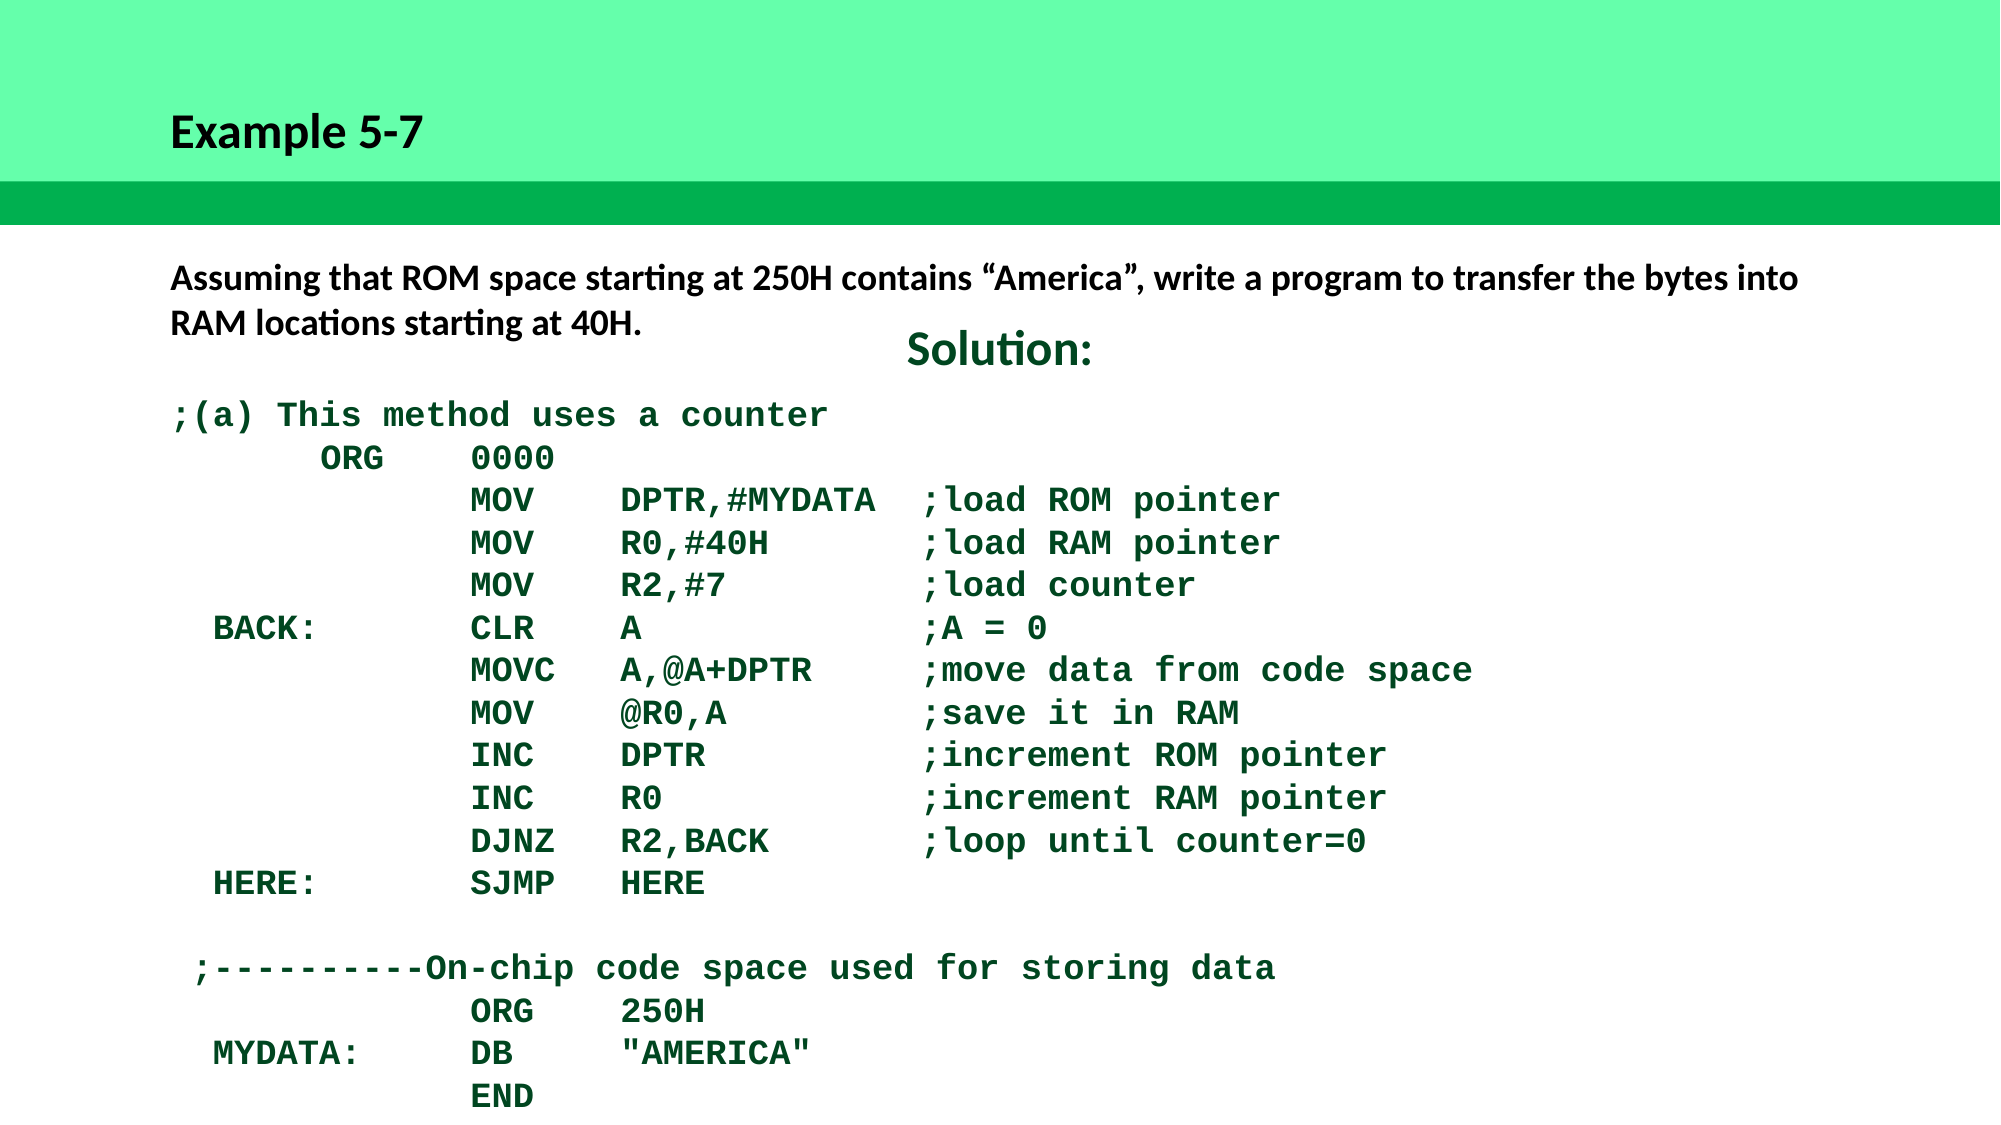

Example 5-7
Assuming that ROM space starting at 250H contains “America”, write a program to transfer the bytes into RAM locations starting at 40H.
Solution:
;(a) This method uses a counter
       	ORG	0000
        	MOV 	DPTR,#MYDATA  	;load ROM pointer
       		MOV 	R0,#40H     	;load RAM pointer
       		MOV 	R2,#7     	;load counter
  BACK:		CLR 	A        	;A = 0
         	MOVC	A,@A+DPTR   	;move data from code space
     		MOV	@R0,A       	;save it in RAM
      		INC	DPTR       	;increment ROM pointer
      		INC	R0          	;increment RAM pointer
      		DJNZ	R2,BACK  	;loop until counter=0
  HERE: 	SJMP	HERE

 ;----------On-chip code space used for storing data
      		ORG 	250H
  MYDATA:	DB 	"AMERICA"
  		END